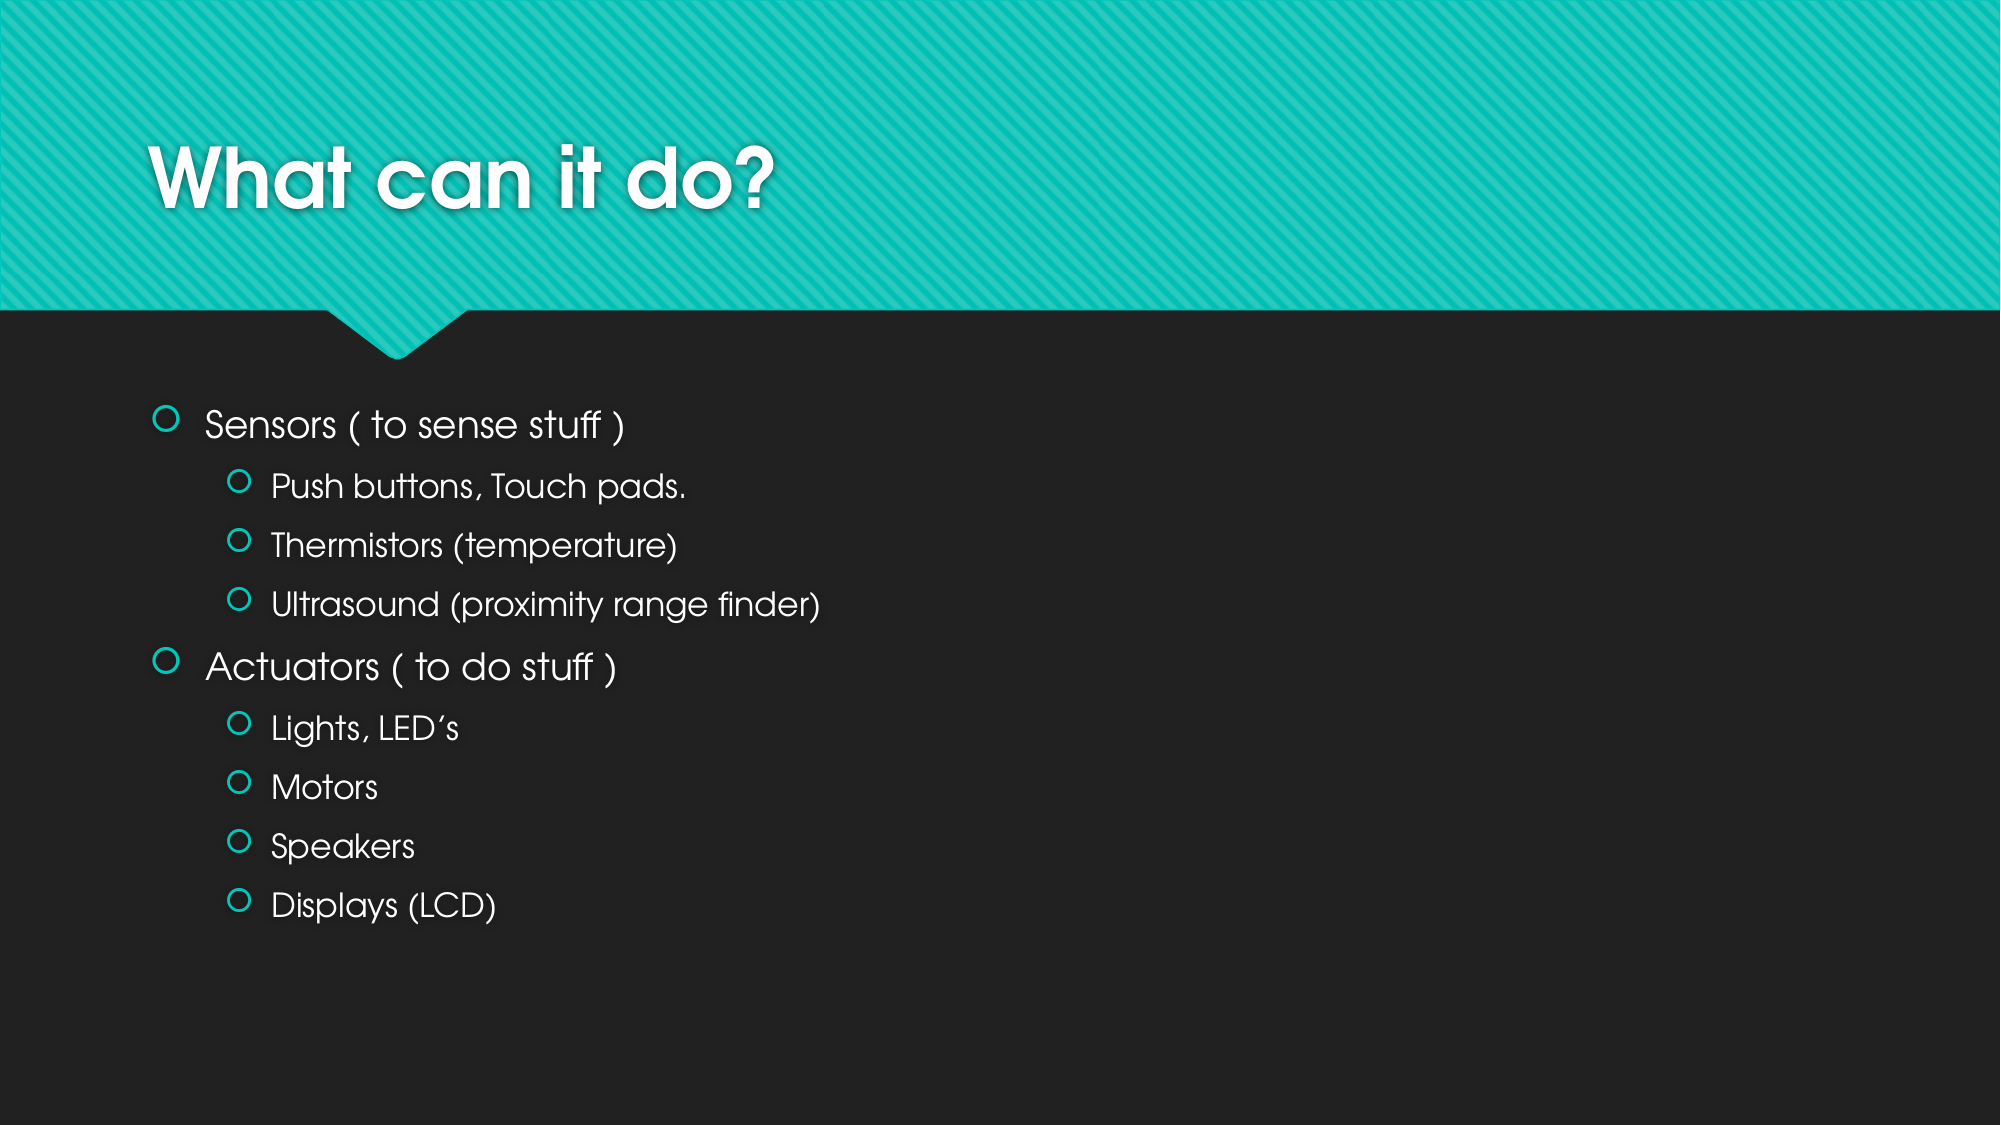

# What can it do?
Sensors ( to sense stuff )
Push buttons, Touch pads.
Thermistors (temperature)
Ultrasound (proximity range finder)
Actuators ( to do stuff )
Lights, LED’s
Motors
Speakers
Displays (LCD)